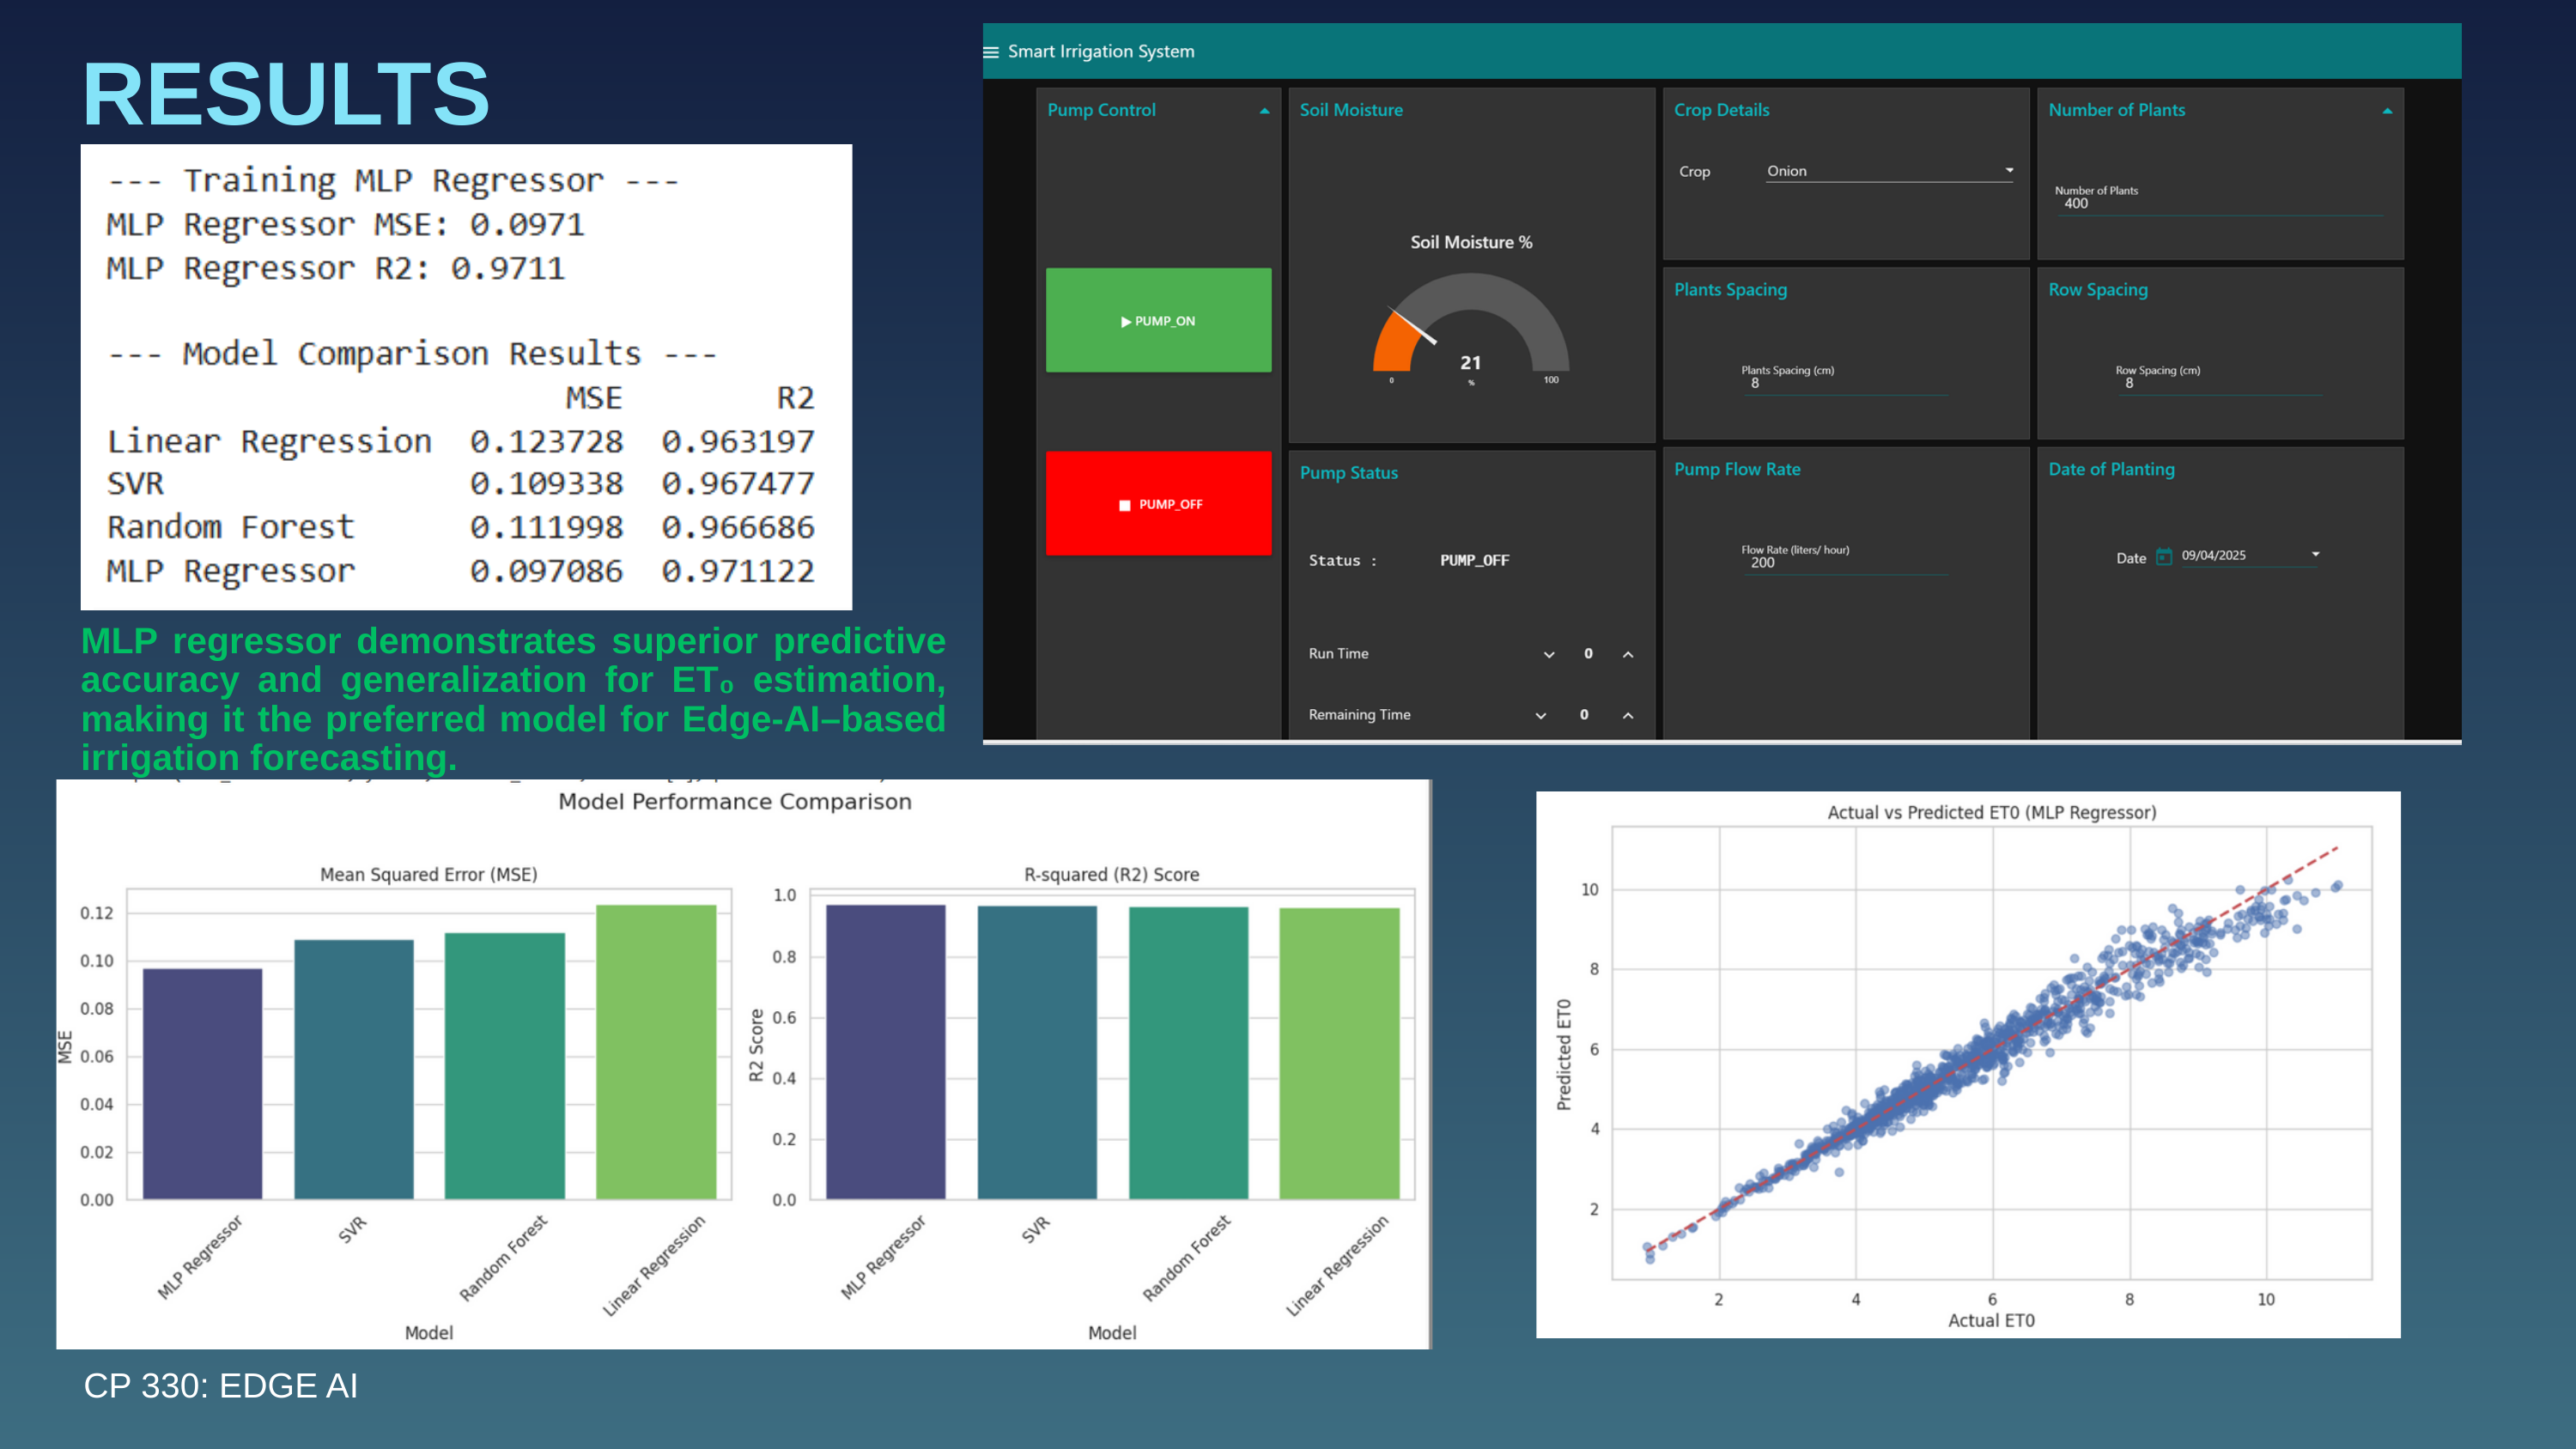

RESULTS

MLP regressor demonstrates superior predictive accuracy and generalization for ET₀ estimation, making it the preferred model for Edge‑AI–based irrigation forecasting.

CP 330: EDGE AI